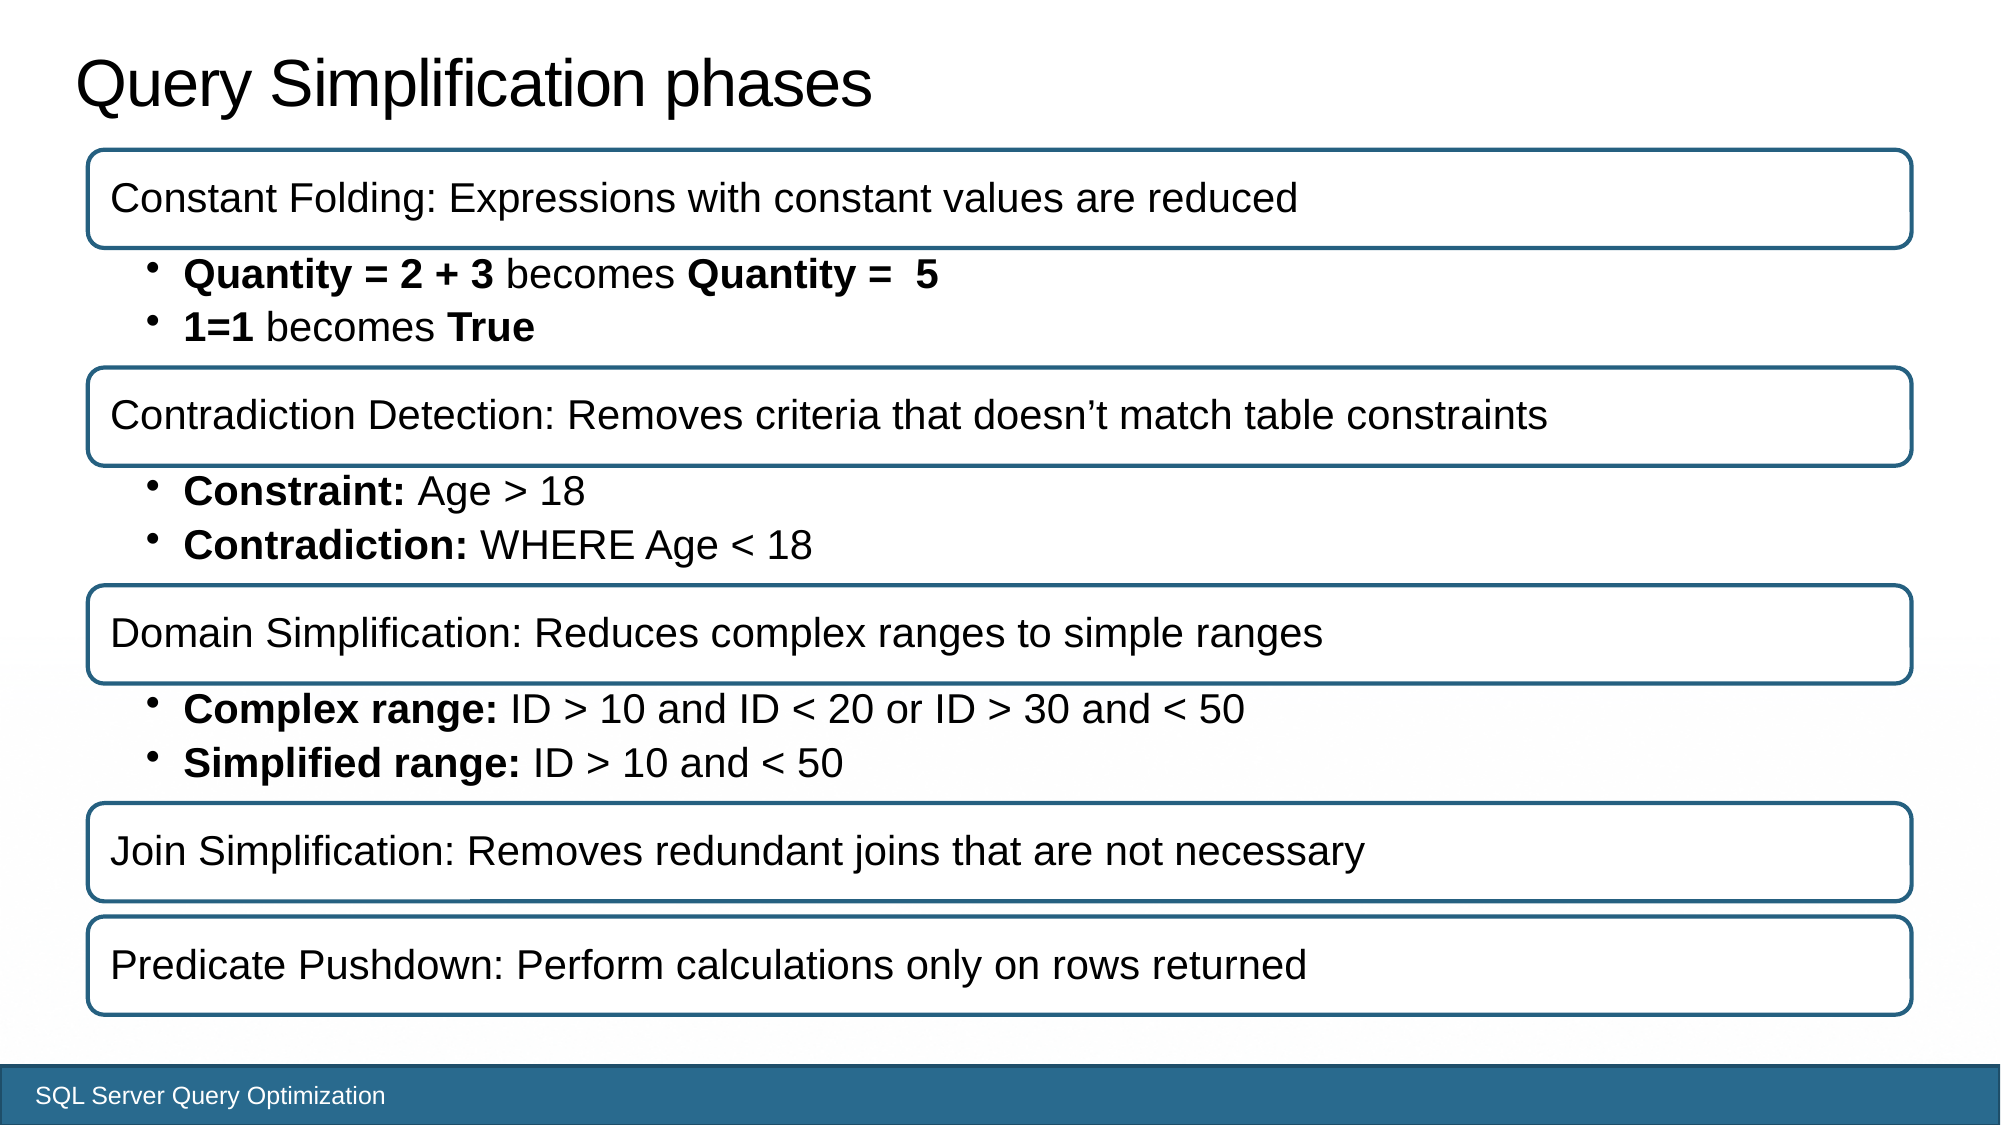

Query Simplification phases
Constant Folding: Expressions with constant values are reduced
Quantity = 2 + 3 becomes Quantity =  5
1=1 becomes True
Contradiction Detection: Removes criteria that doesn’t match table constraints
Constraint: Age > 18
Contradiction: WHERE Age < 18
Domain Simplification: Reduces complex ranges to simple ranges
Complex range: ID > 10 and ID < 20 or ID > 30 and < 50
Simplified range: ID > 10 and < 50
Join Simplification: Removes redundant joins that are not necessary
Predicate Pushdown: Perform calculations only on rows returned